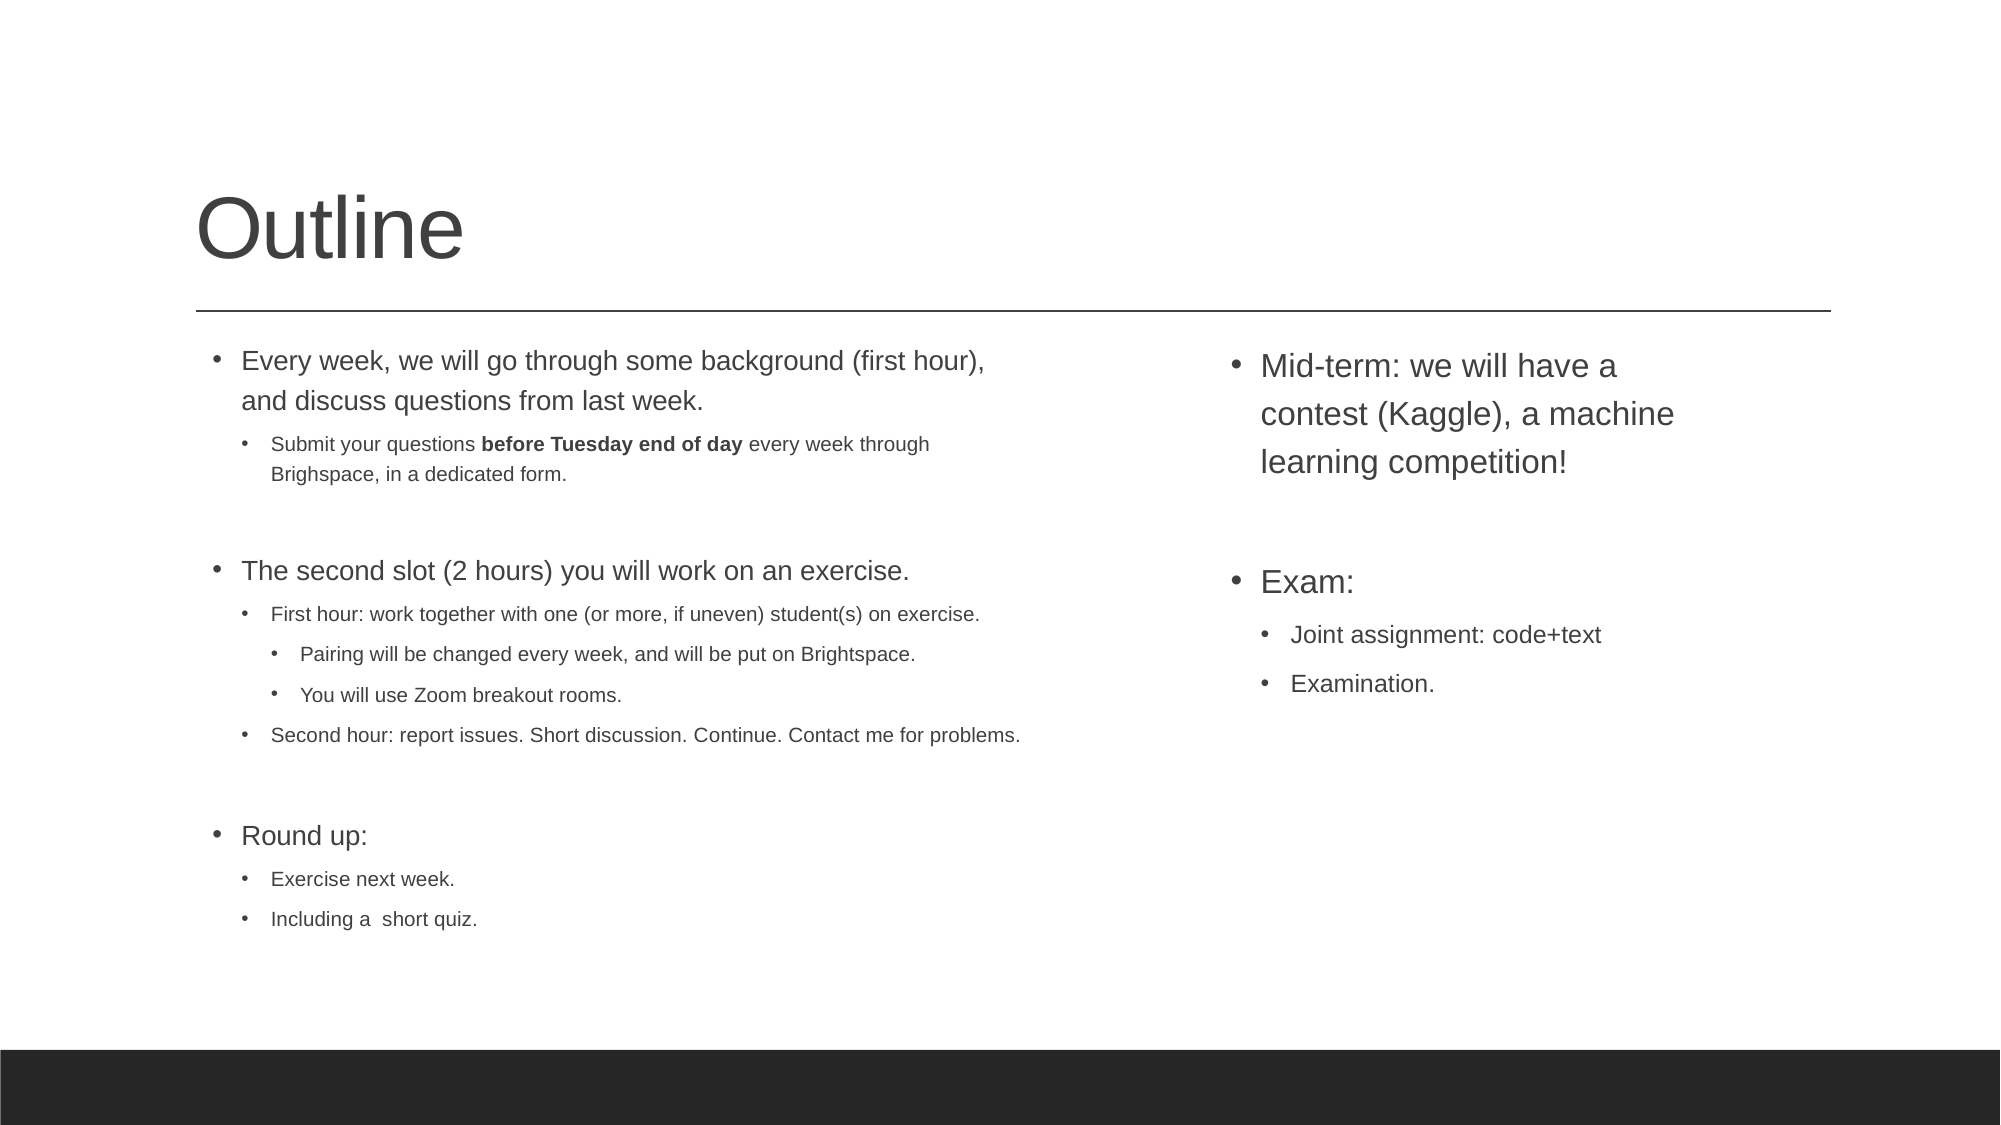

# Outline
Every week, we will go through some background (first hour), and discuss questions from last week.
Submit your questions before Tuesday end of day every week through Brighspace, in a dedicated form.

The second slot (2 hours) you will work on an exercise.
First hour: work together with one (or more, if uneven) student(s) on exercise.
Pairing will be changed every week, and will be put on Brightspace.
You will use Zoom breakout rooms.
Second hour: report issues. Short discussion. Continue. Contact me for problems.

Round up:
Exercise next week.
Including a  short quiz.

Mid-term: we will have a contest (Kaggle), a machine learning competition!

Exam:
Joint assignment: code+text
Examination.